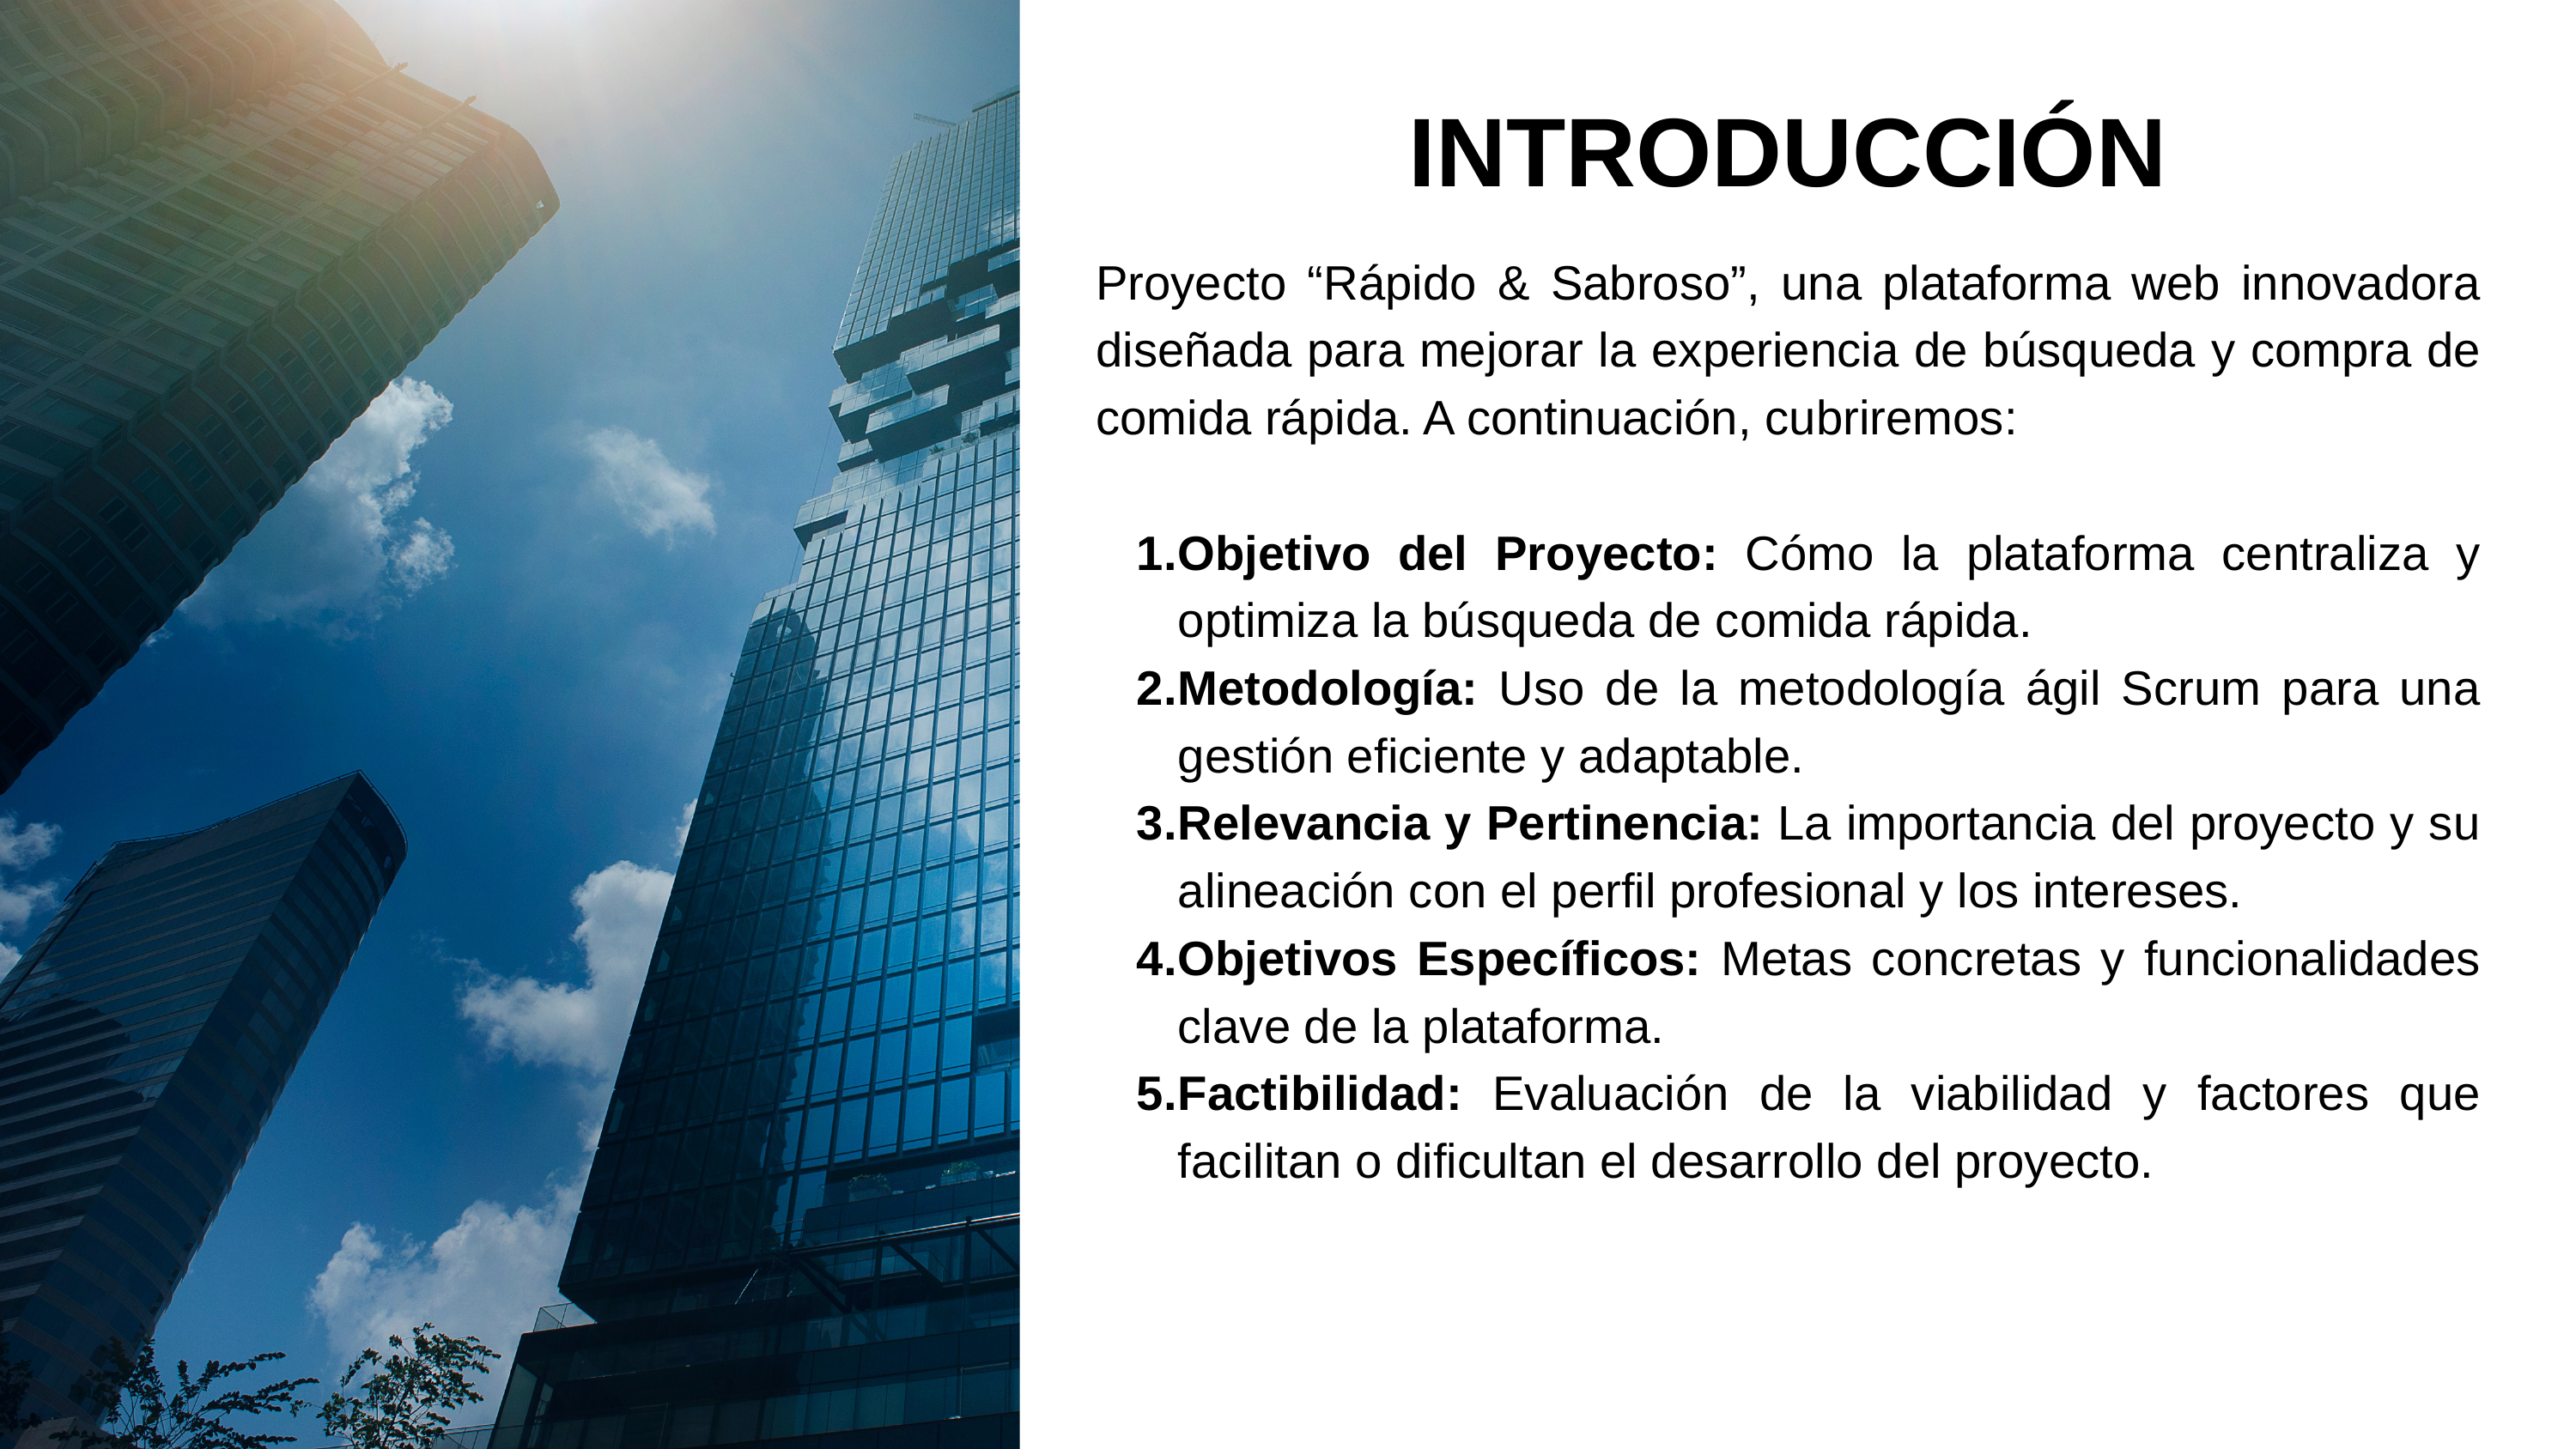

INTRODUCCIÓN
Proyecto “Rápido & Sabroso”, una plataforma web innovadora diseñada para mejorar la experiencia de búsqueda y compra de comida rápida. A continuación, cubriremos:

Objetivo del Proyecto: Cómo la plataforma centraliza y optimiza la búsqueda de comida rápida.
Metodología: Uso de la metodología ágil Scrum para una gestión eficiente y adaptable.
Relevancia y Pertinencia: La importancia del proyecto y su alineación con el perfil profesional y los intereses.
Objetivos Específicos: Metas concretas y funcionalidades clave de la plataforma.
Factibilidad: Evaluación de la viabilidad y factores que facilitan o dificultan el desarrollo del proyecto.